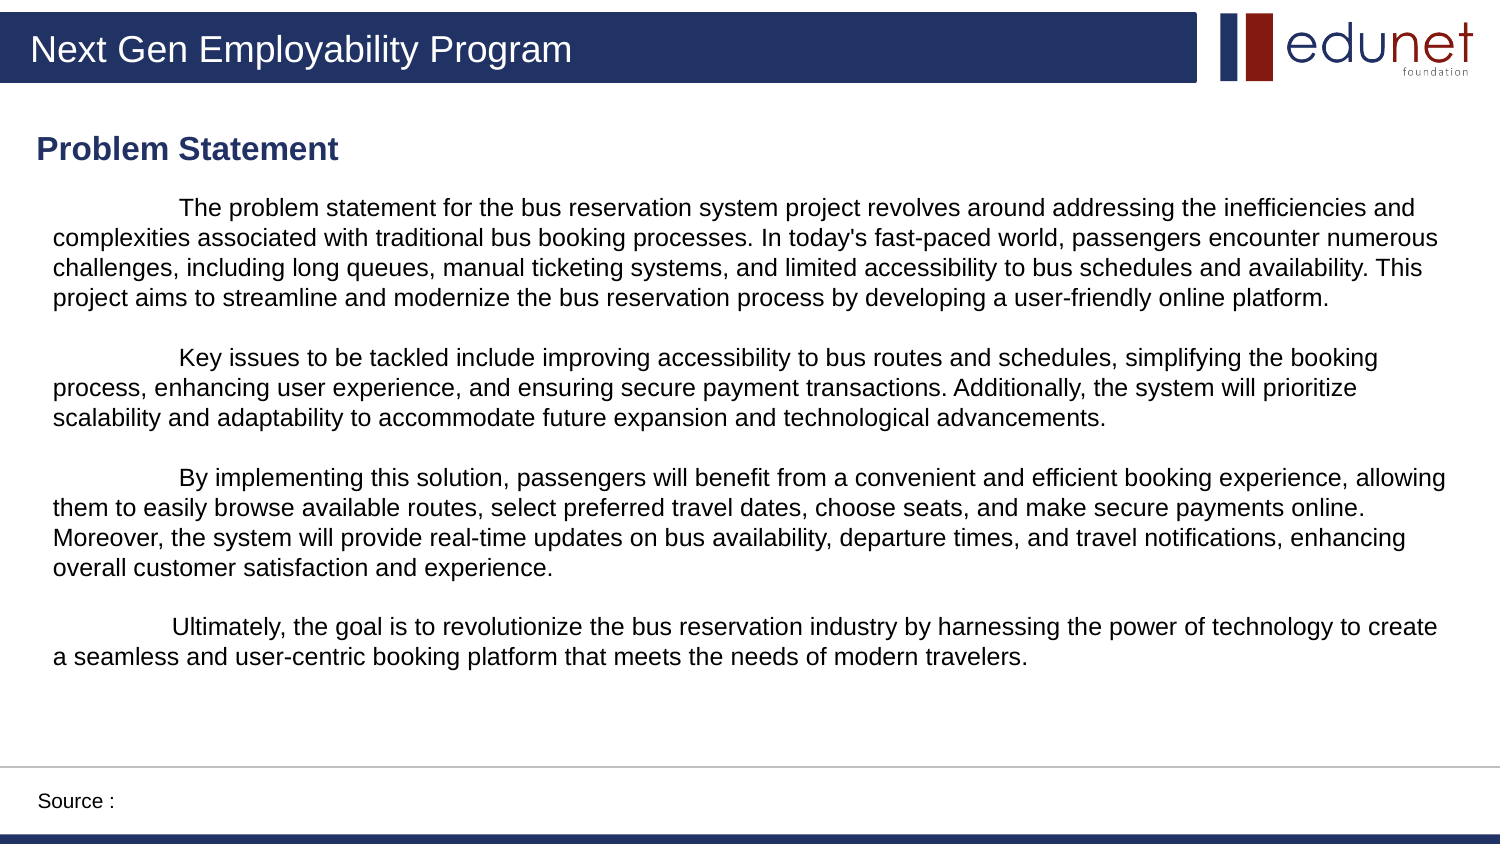

Problem Statement
                  The problem statement for the bus reservation system project revolves around addressing the inefficiencies and complexities associated with traditional bus booking processes. In today's fast-paced world, passengers encounter numerous challenges, including long queues, manual ticketing systems, and limited accessibility to bus schedules and availability. This project aims to streamline and modernize the bus reservation process by developing a user-friendly online platform.

                  Key issues to be tackled include improving accessibility to bus routes and schedules, simplifying the booking process, enhancing user experience, and ensuring secure payment transactions. Additionally, the system will prioritize scalability and adaptability to accommodate future expansion and technological advancements.

                  By implementing this solution, passengers will benefit from a convenient and efficient booking experience, allowing them to easily browse available routes, select preferred travel dates, choose seats, and make secure payments online. Moreover, the system will provide real-time updates on bus availability, departure times, and travel notifications, enhancing overall customer satisfaction and experience.

                 Ultimately, the goal is to revolutionize the bus reservation industry by harnessing the power of technology to create a seamless and user-centric booking platform that meets the needs of modern travelers.
Source :